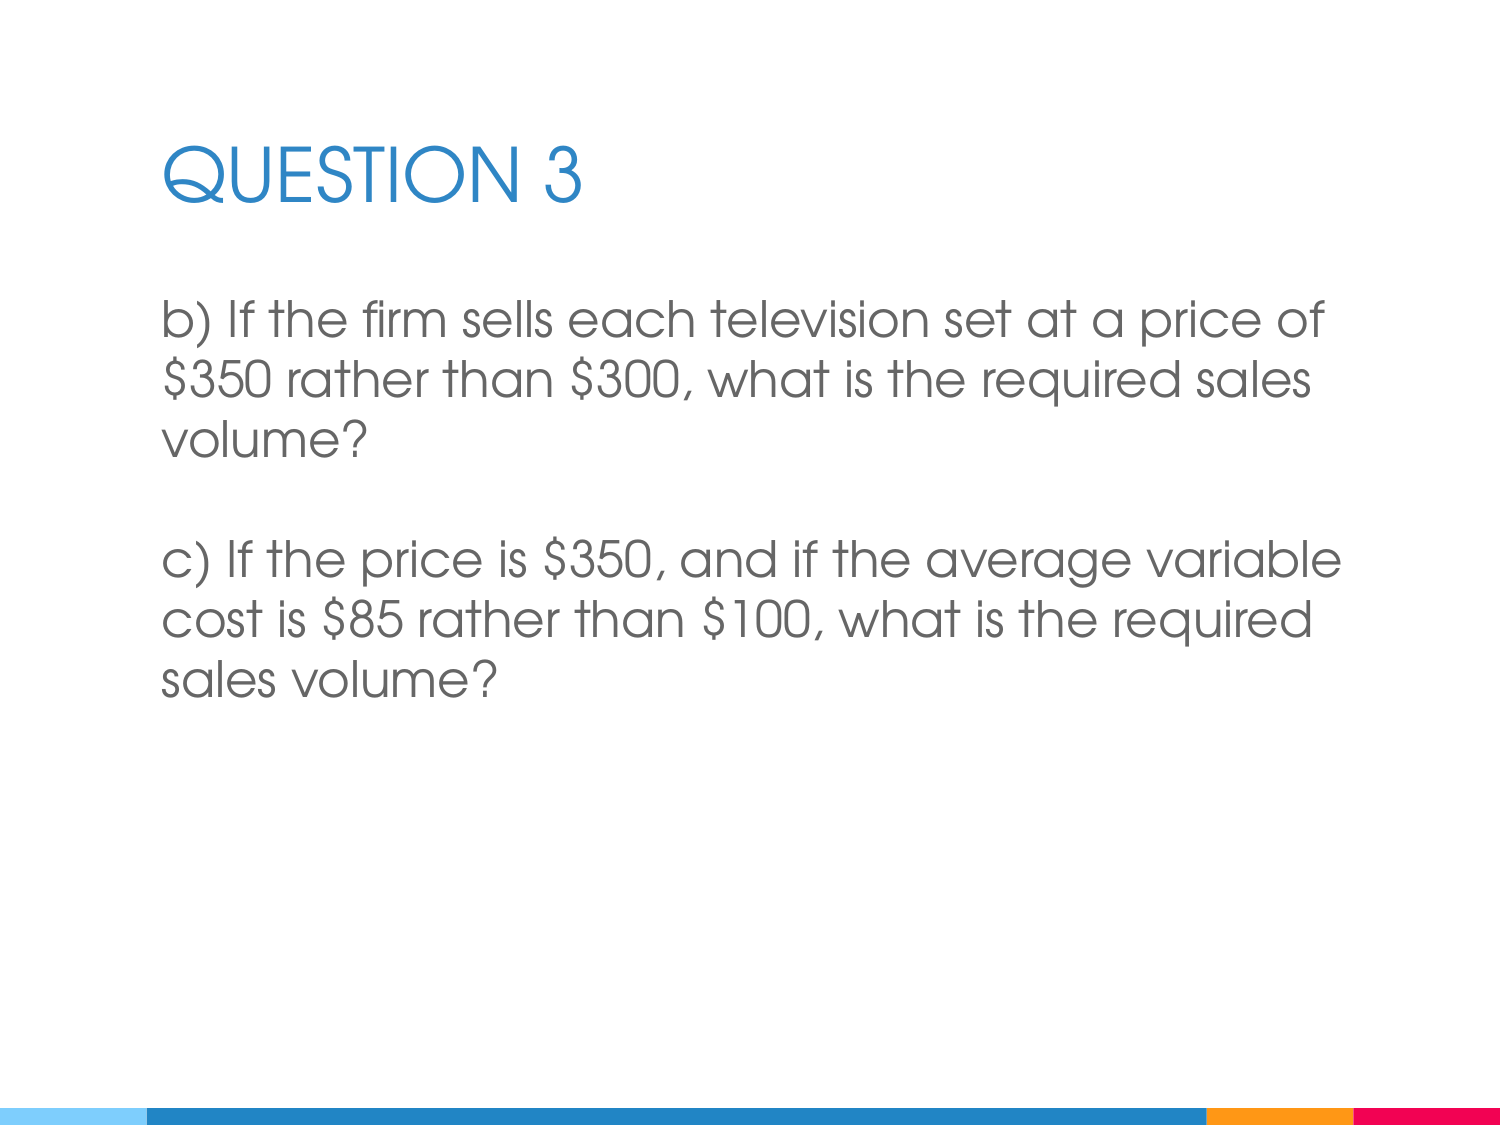

# QUESTION 3
b) If the firm sells each television set at a price of $350 rather than $300, what is the required sales volume?

c) If the price is $350, and if the average variable cost is $85 rather than $100, what is the required sales volume?